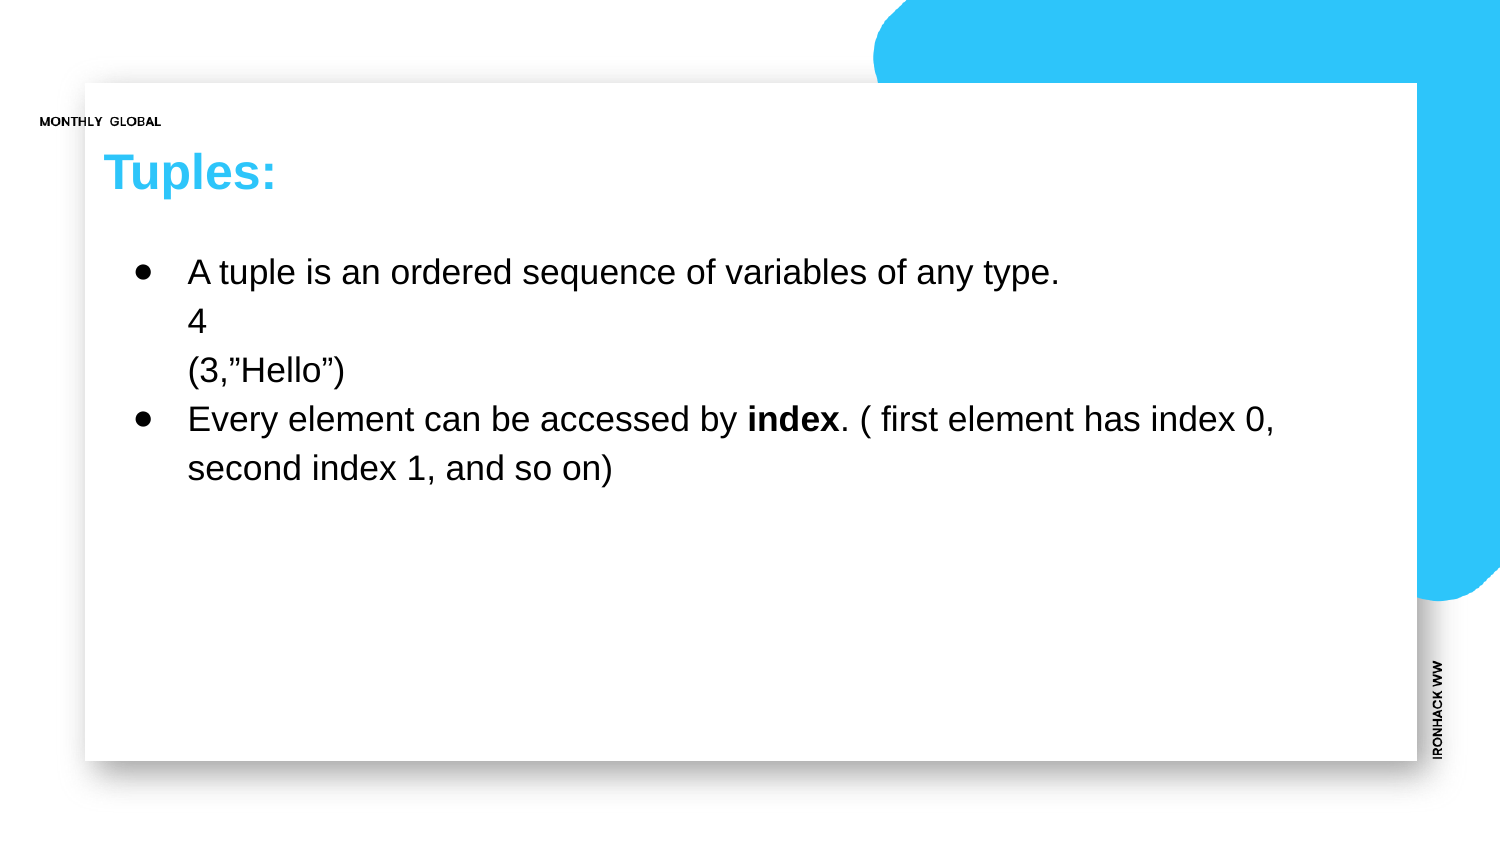

# Tuples:
A tuple is an ordered sequence of variables of any type.
4
(3,”Hello”)
Every element can be accessed by index. ( first element has index 0, second index 1, and so on)